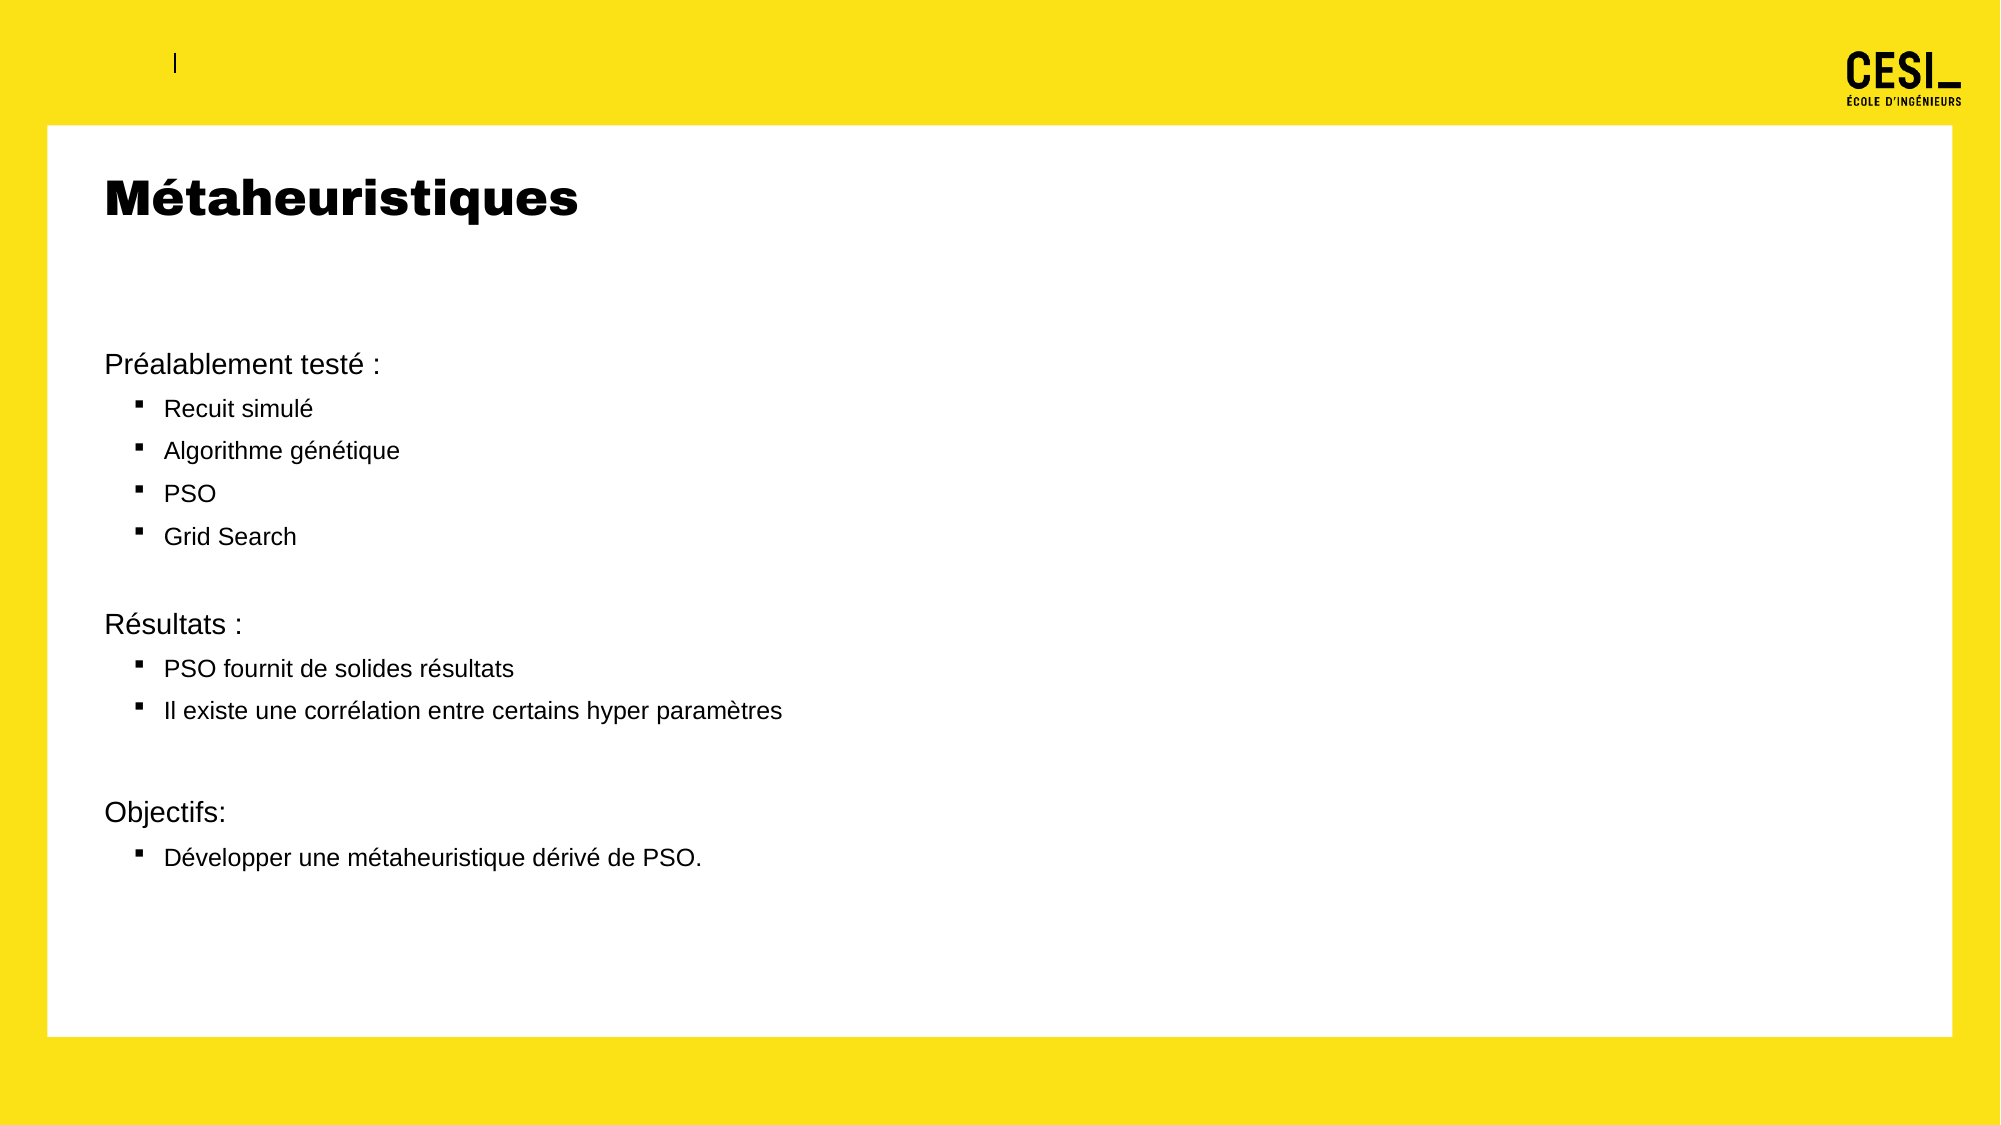

# Métaheuristiques
Préalablement testé :
Recuit simulé
Algorithme génétique
PSO
Grid Search

Résultats :
PSO fournit de solides résultats
Il existe une corrélation entre certains hyper paramètres

Objectifs:
Développer une métaheuristique dérivé de PSO.